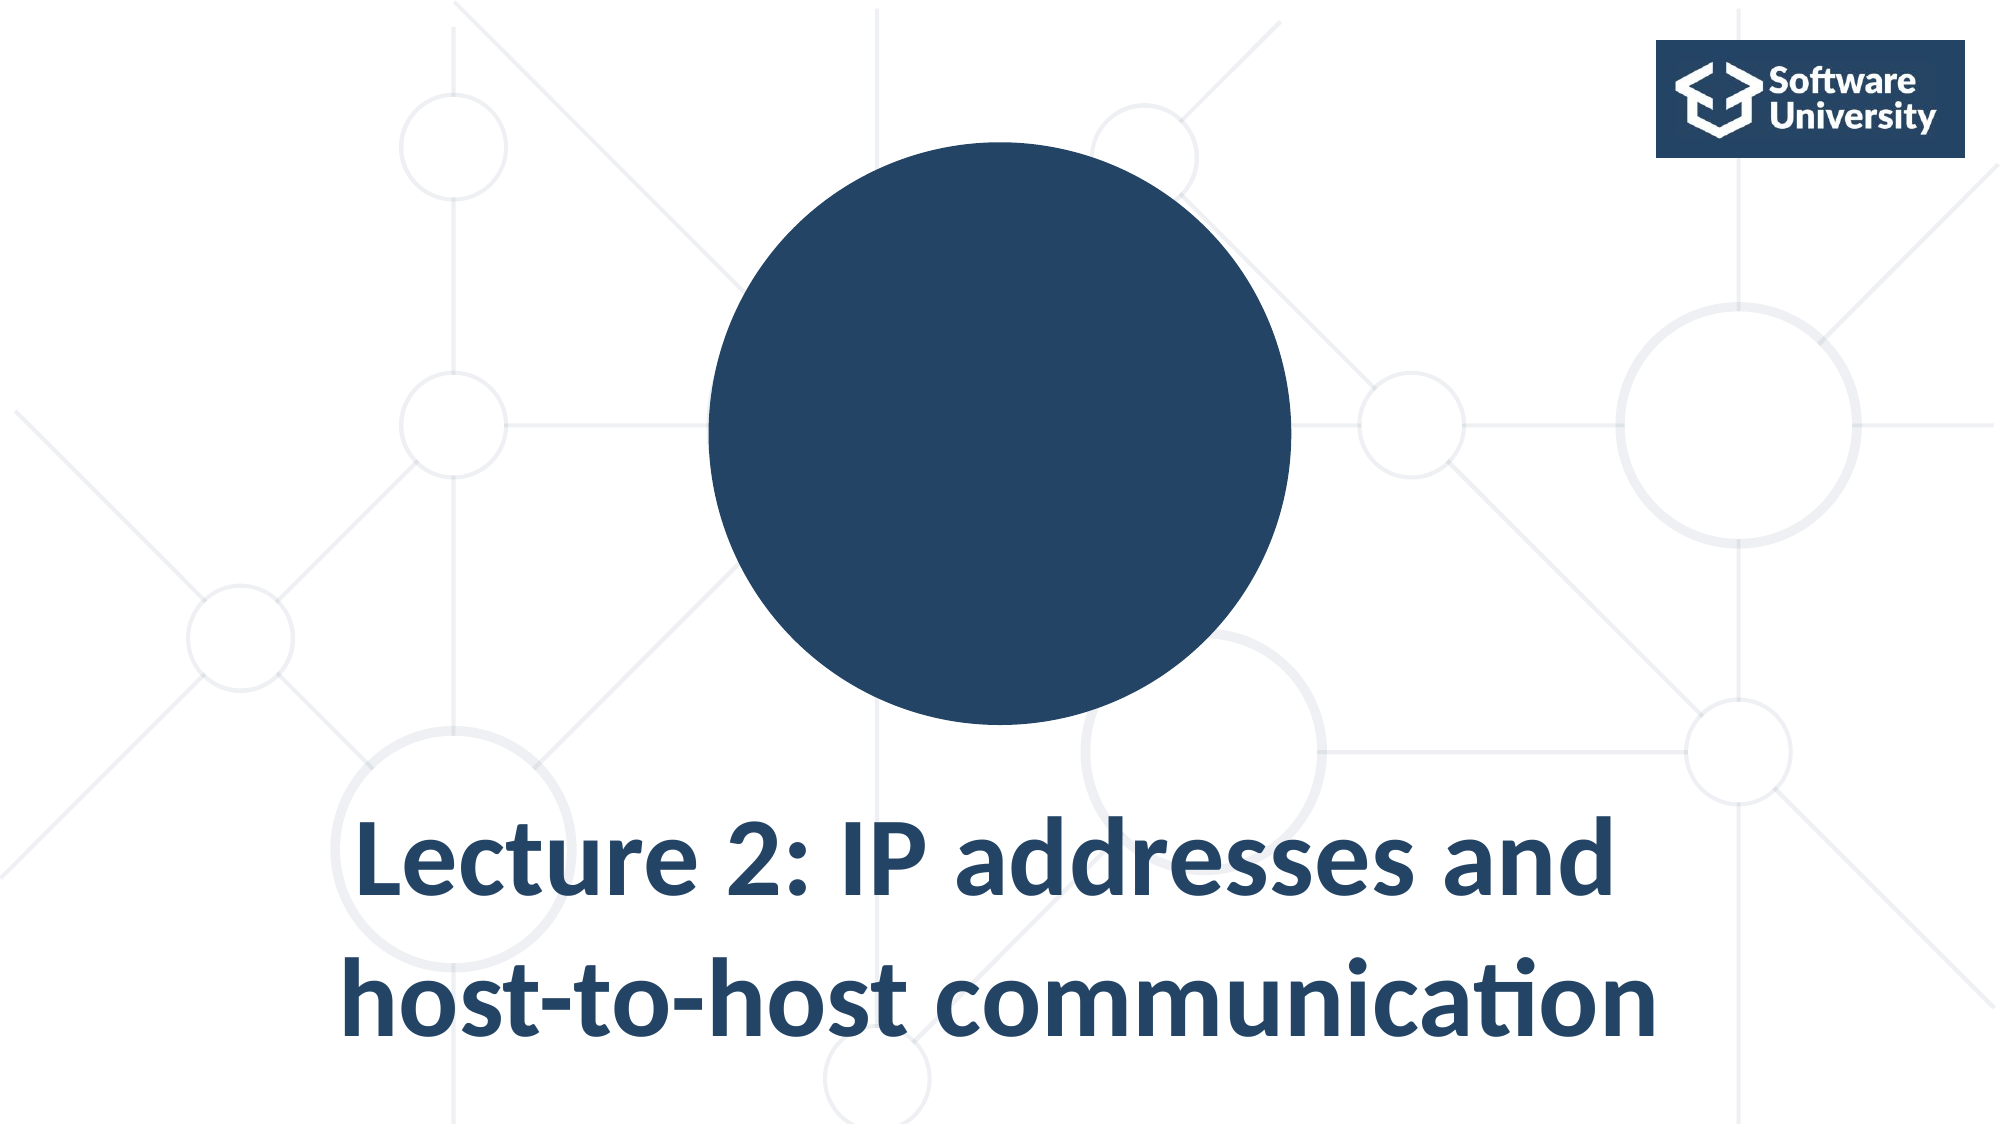

Lecture 2: IP addresses and
host-to-host communication